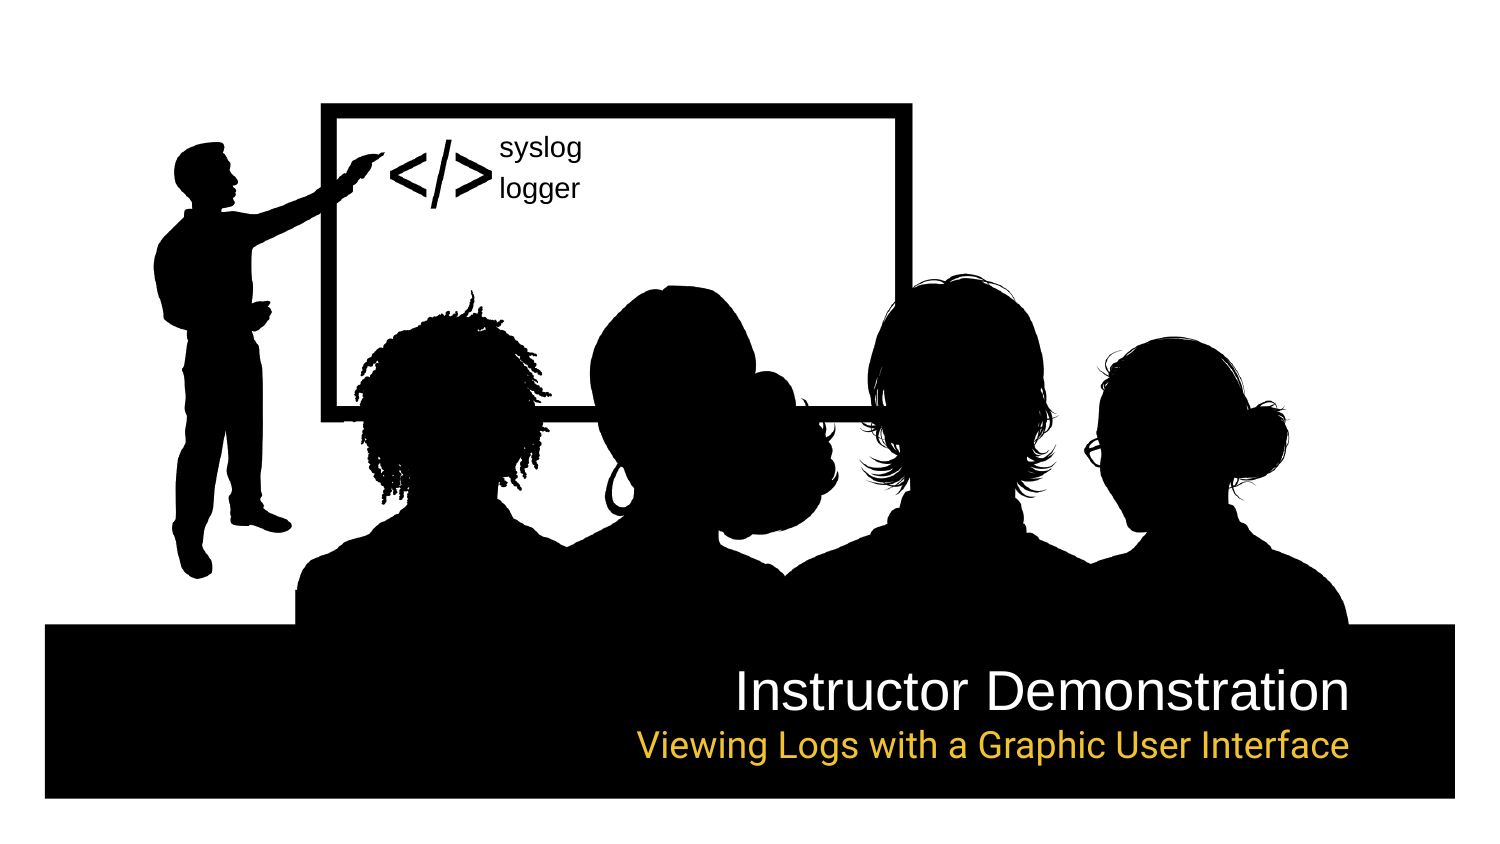

syslog
logger
# Viewing Logs with a Graphic User Interface